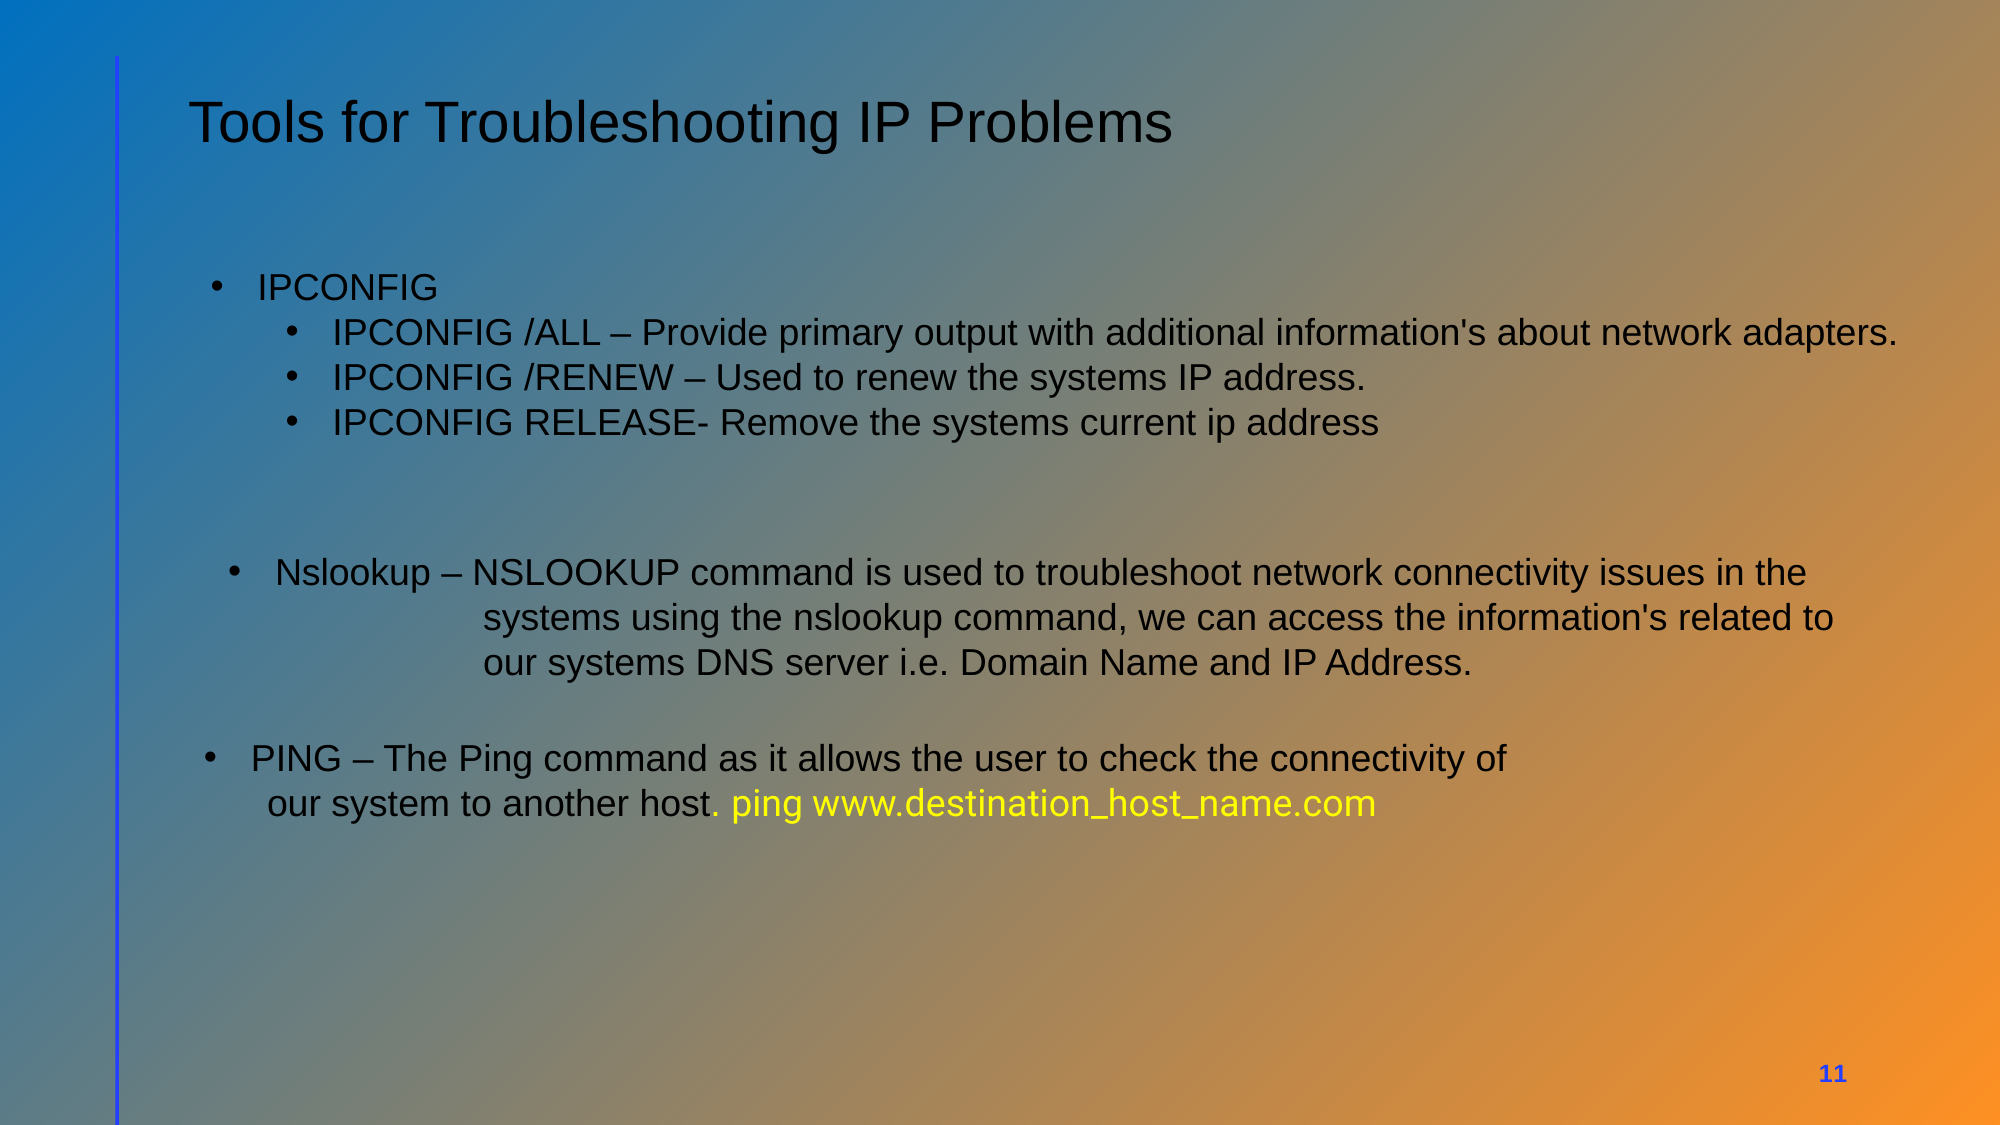

Tools for Troubleshooting IP Problems
IPCONFIG
IPCONFIG /ALL – Provide primary output with additional information's about network adapters.
IPCONFIG /RENEW – Used to renew the systems IP address.
IPCONFIG RELEASE- Remove the systems current ip address
Nslookup – NSLOOKUP command is used to troubleshoot network connectivity issues in the
	          systems using the nslookup command, we can access the information's related to
	          our systems DNS server i.e. Domain Name and IP Address.
PING – The Ping command as it allows the user to check the connectivity of
      our system to another host. ping www.destination_host_name.com
11